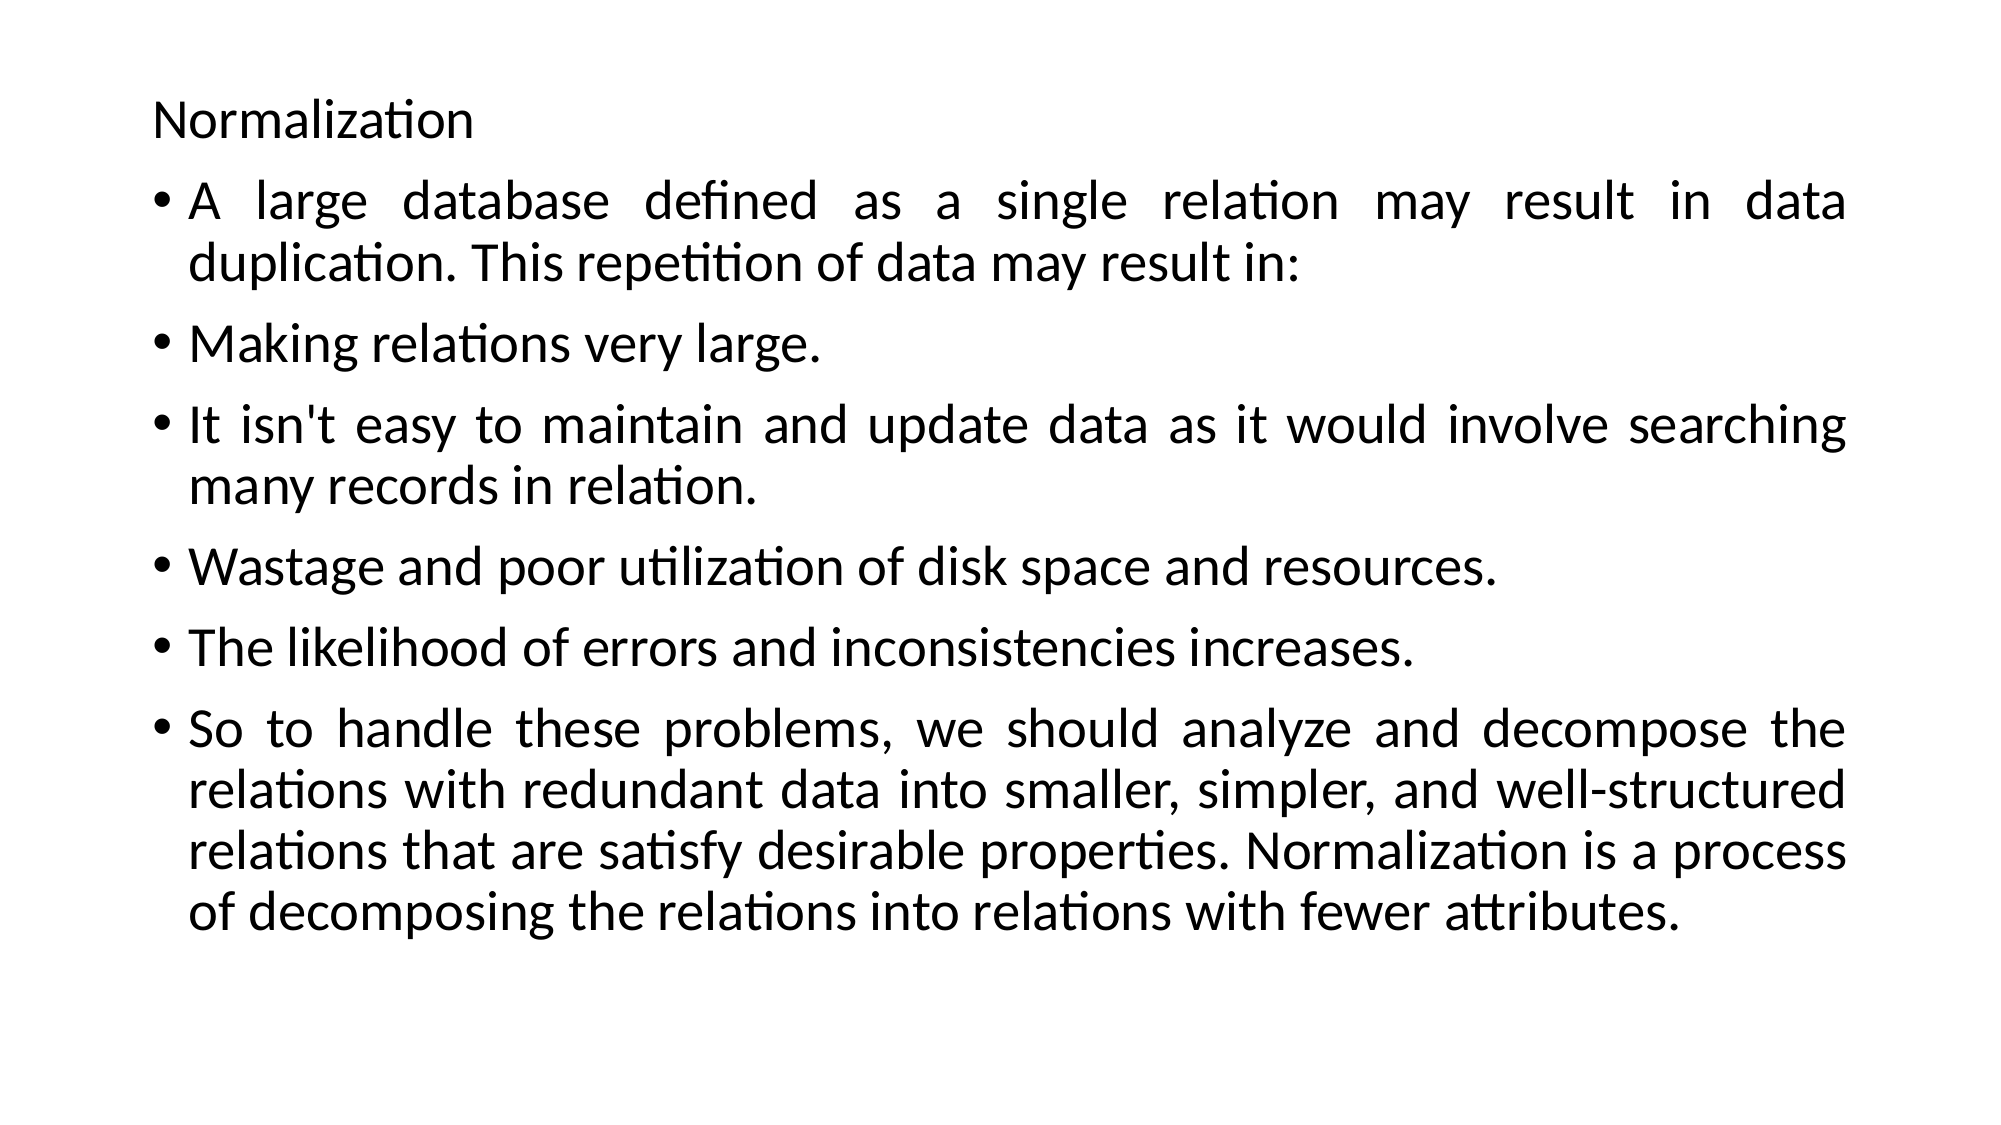

Normalization
A large database defined as a single relation may result in data duplication. This repetition of data may result in:
Making relations very large.
It isn't easy to maintain and update data as it would involve searching many records in relation.
Wastage and poor utilization of disk space and resources.
The likelihood of errors and inconsistencies increases.
So to handle these problems, we should analyze and decompose the relations with redundant data into smaller, simpler, and well-structured relations that are satisfy desirable properties. Normalization is a process of decomposing the relations into relations with fewer attributes.